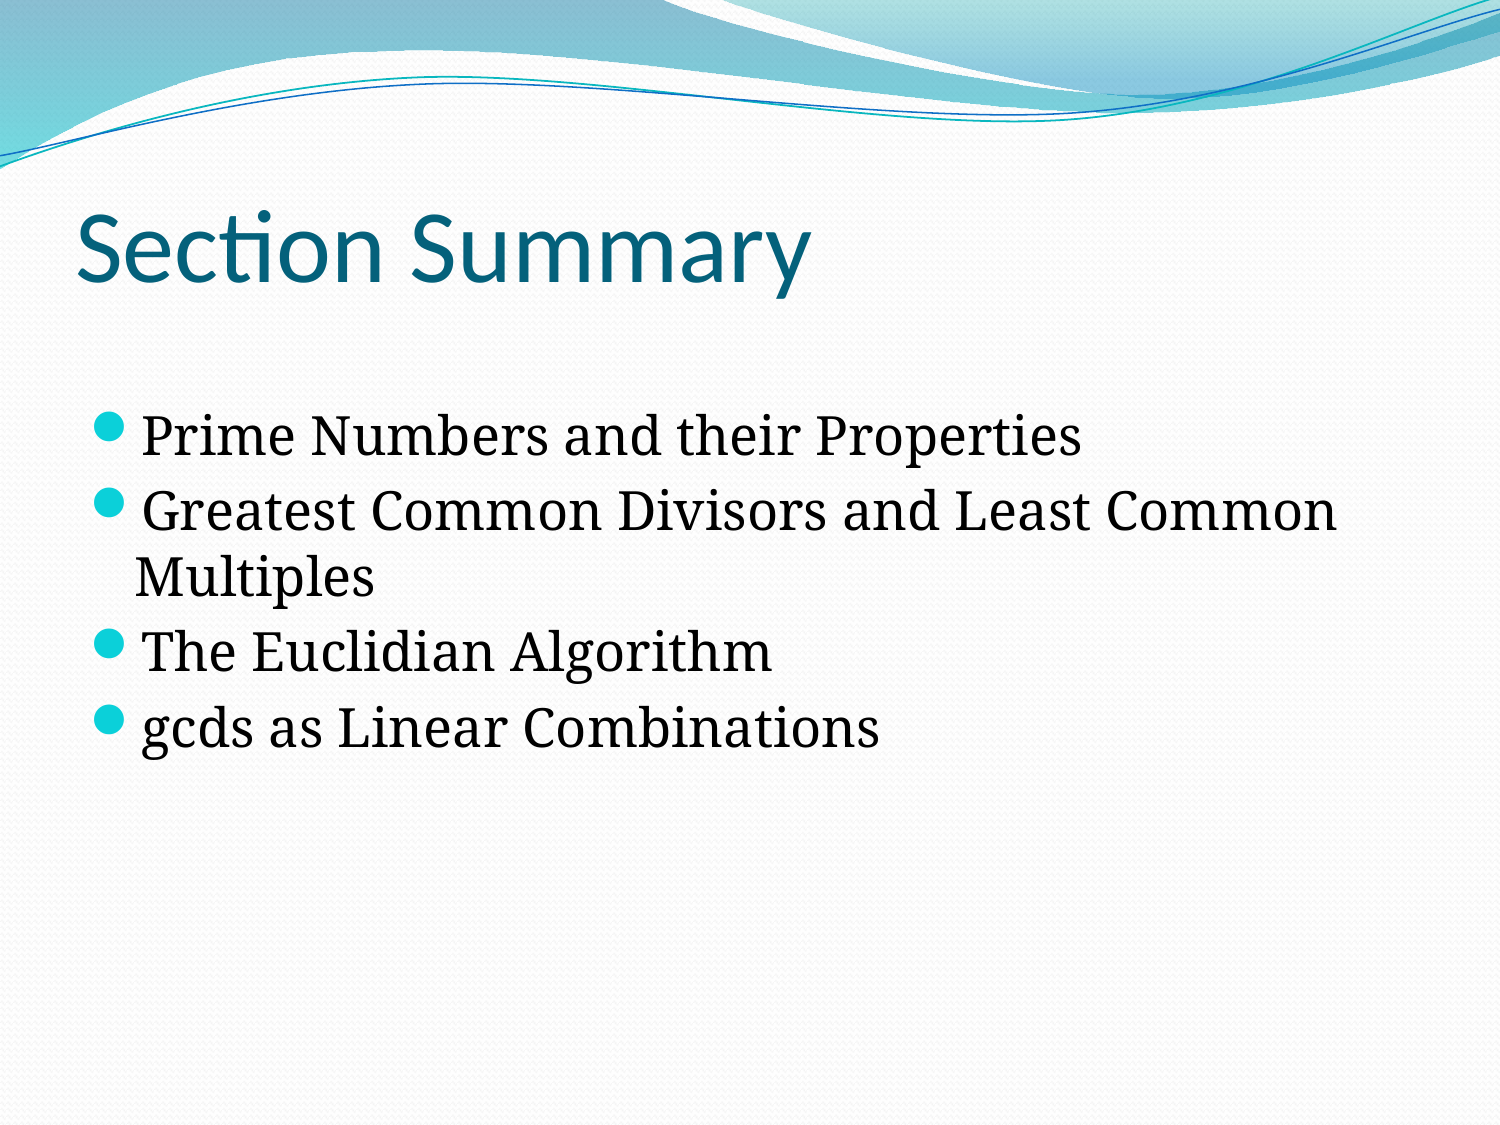

# Section Summary

Prime Numbers and their Properties
Greatest Common Divisors and Least Common Multiples
The Euclidian Algorithm
gcds as Linear Combinations